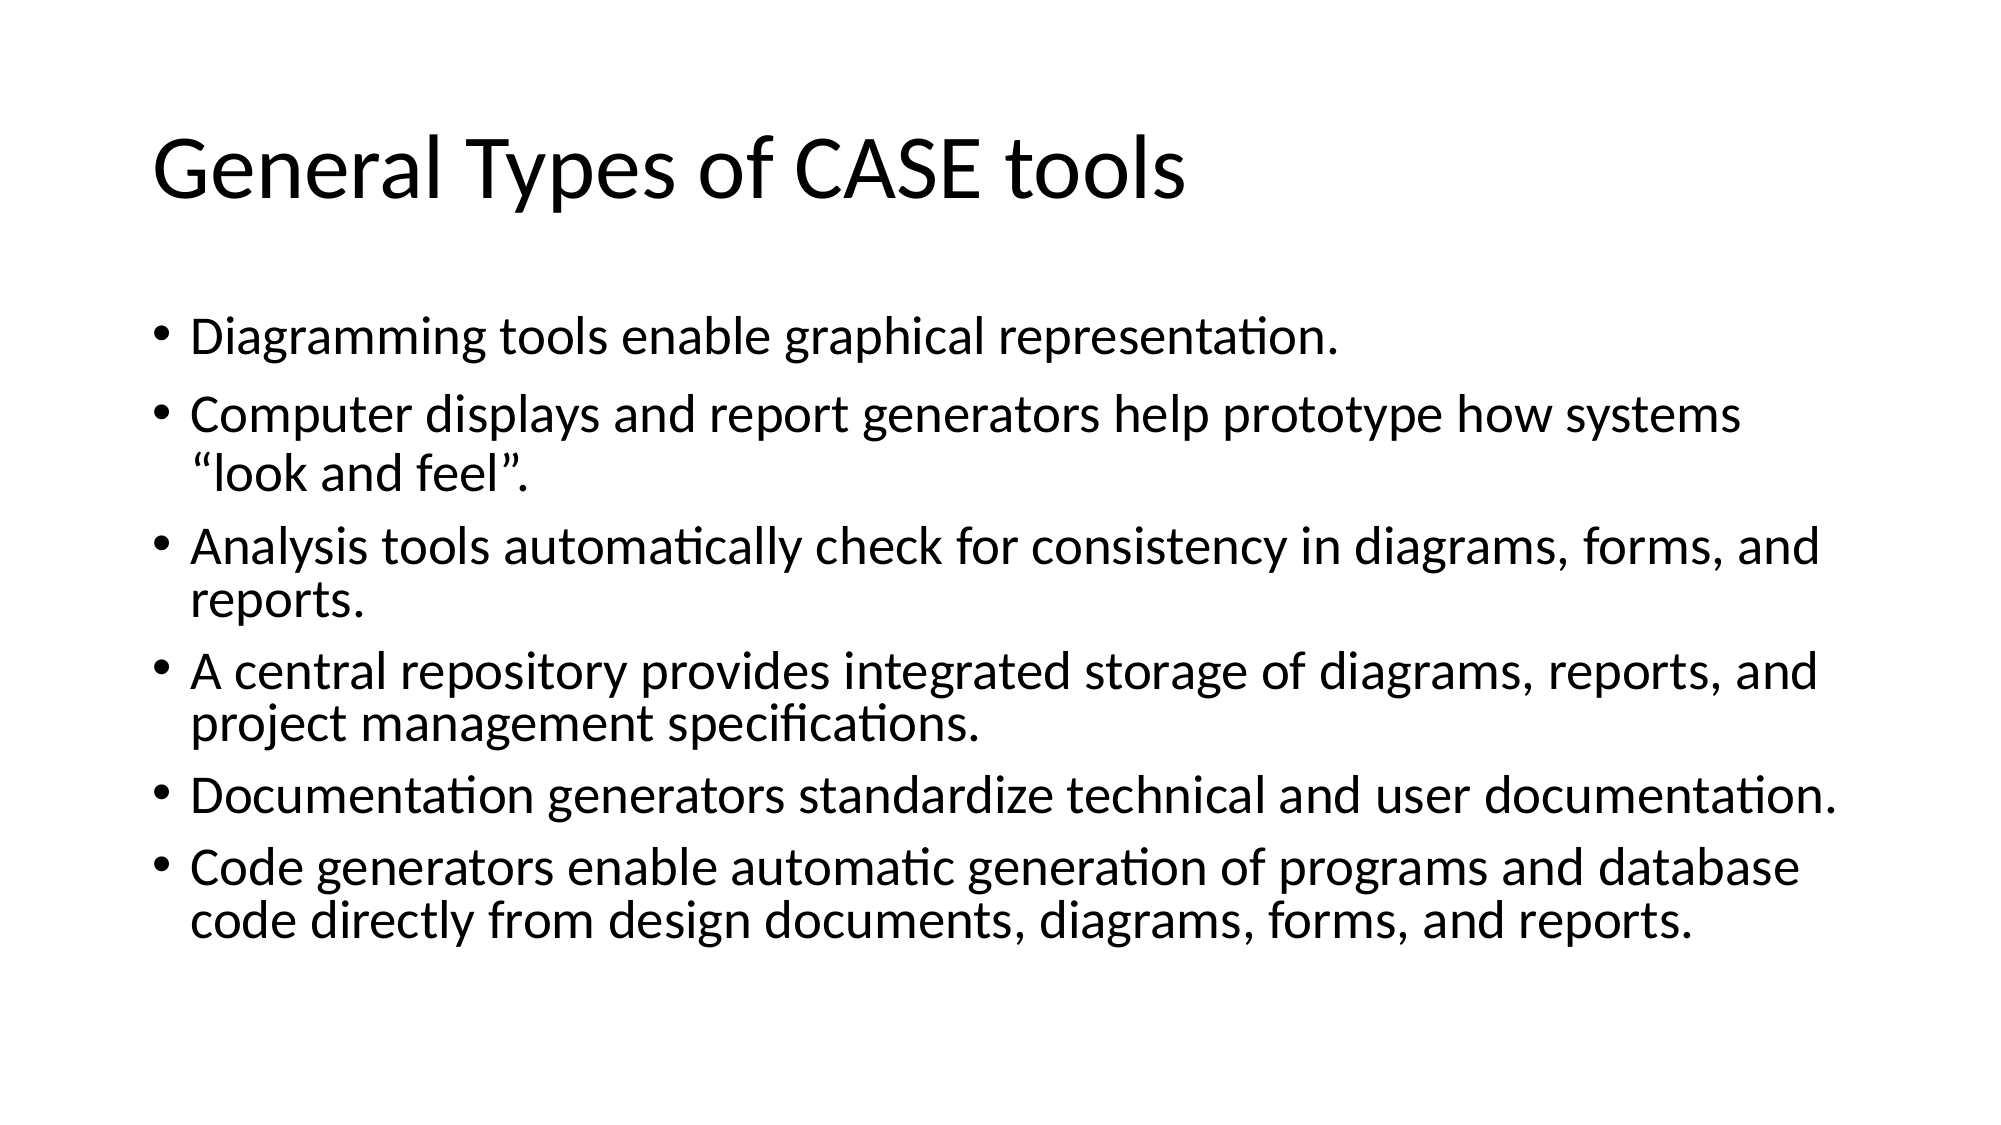

# General Types of CASE tools
Diagramming tools enable graphical representation.
Computer displays and report generators help prototype how systems “look and feel”.
Analysis tools automatically check for consistency in diagrams, forms, and reports.
A central repository provides integrated storage of diagrams, reports, and project management specifications.
Documentation generators standardize technical and user documentation.
Code generators enable automatic generation of programs and database code directly from design documents, diagrams, forms, and reports.